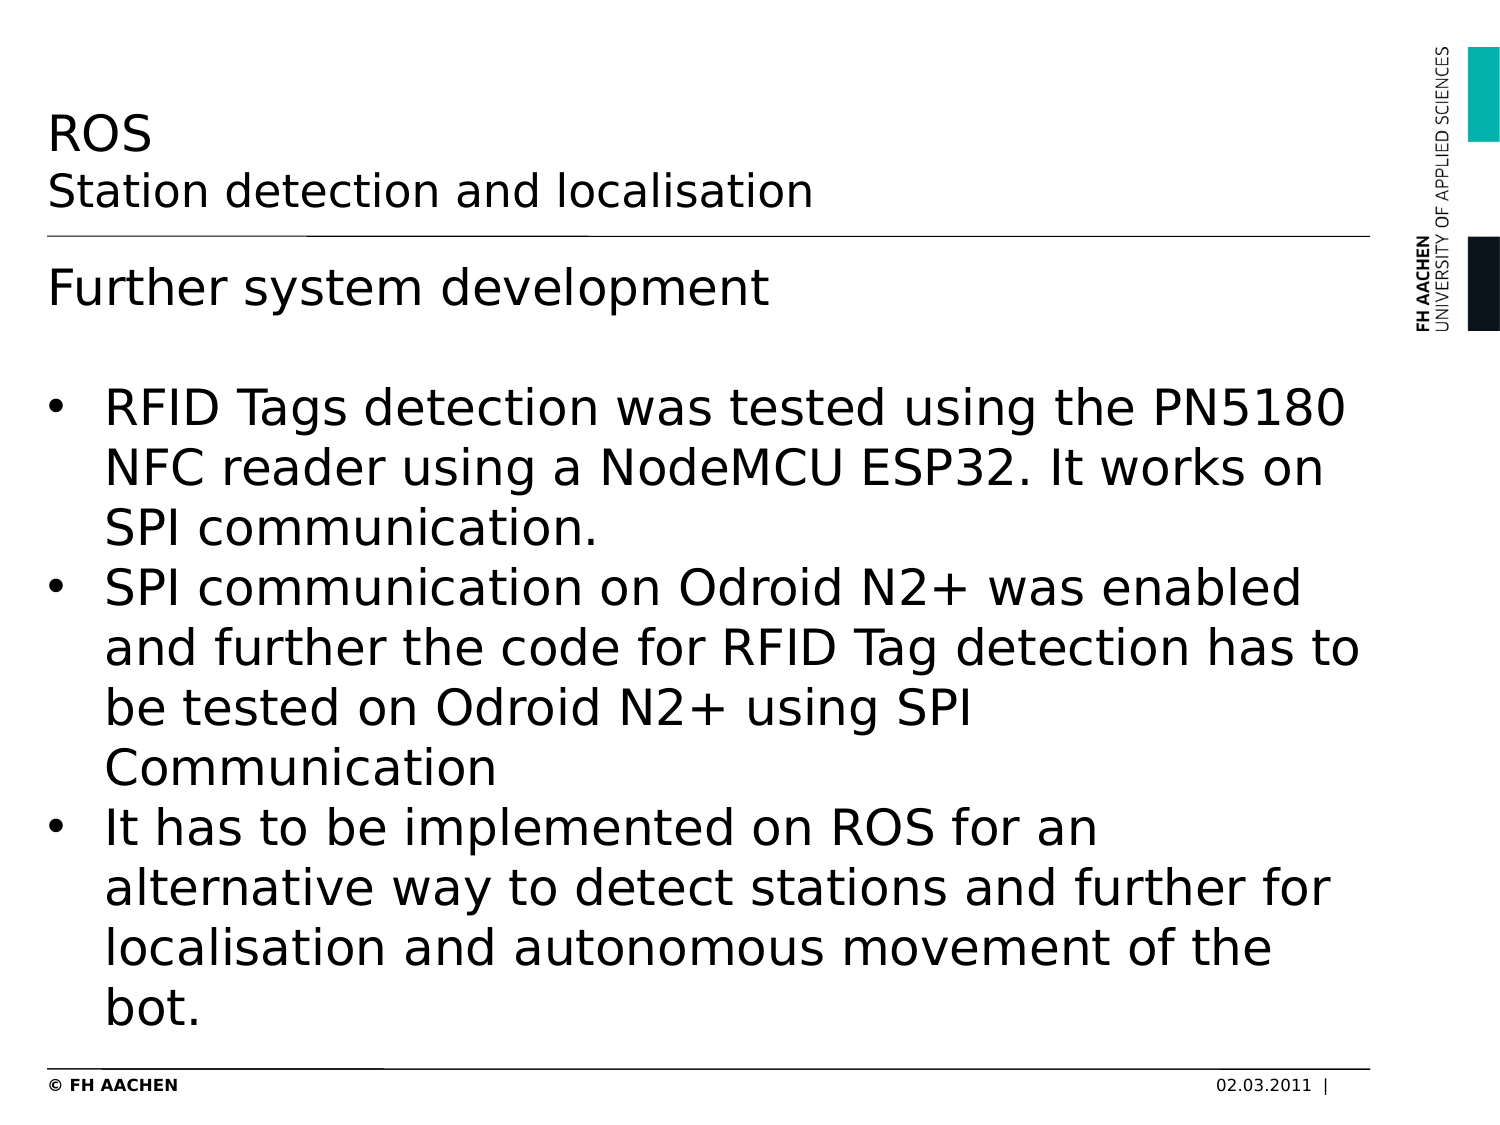

# ROS Station detection and localisation
Further system development

RFID Tags detection was tested using the PN5180 NFC reader using a NodeMCU ESP32. It works on SPI communication.
SPI communication on Odroid N2+ was enabled and further the code for RFID Tag detection has to be tested on Odroid N2+ using SPI Communication
It has to be implemented on ROS for an alternative way to detect stations and further for localisation and autonomous movement of the bot.
© FH AACHEN
02.03.2011  |
24